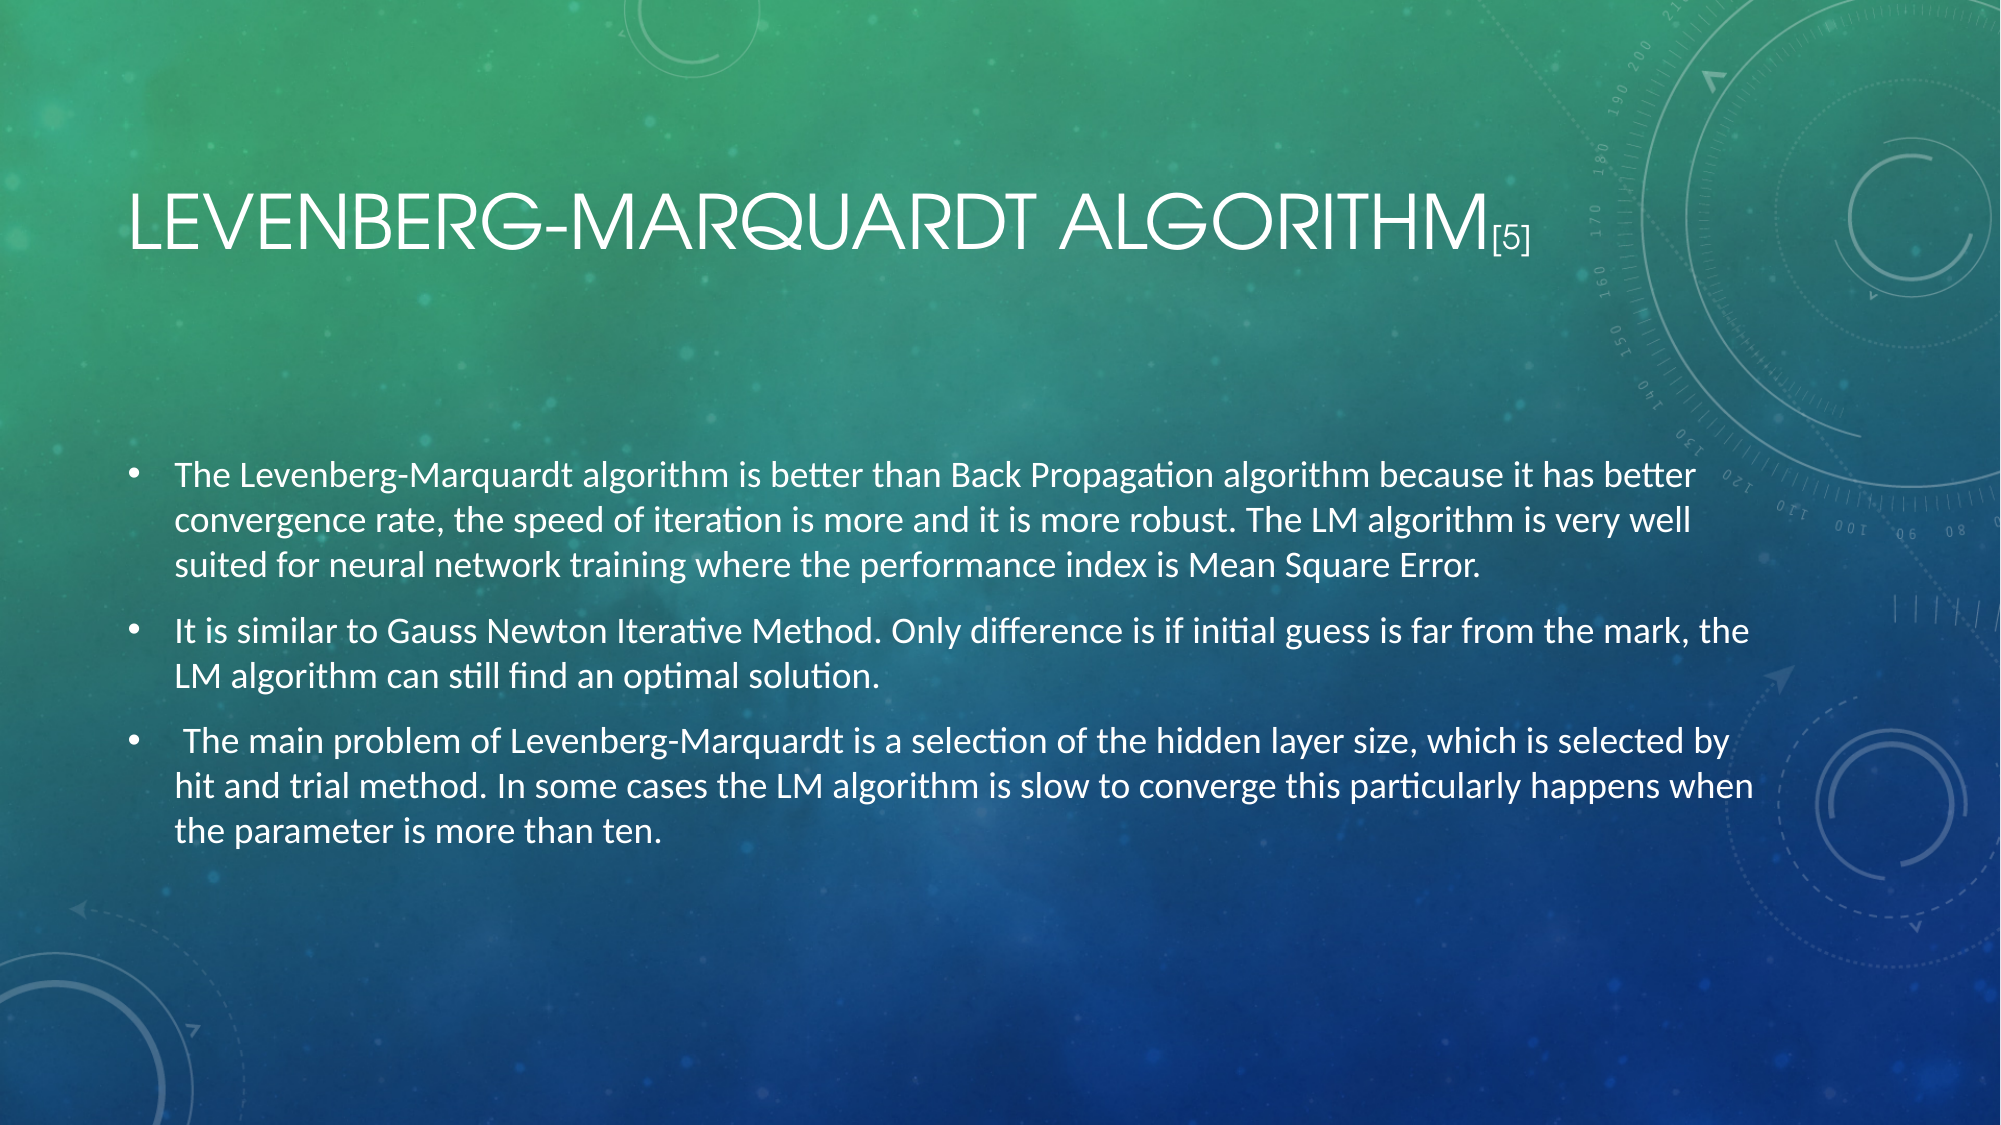

# Levenberg-Marquardt ALGORITHM[5]
The Levenberg-Marquardt algorithm is better than Back Propagation algorithm because it has better convergence rate, the speed of iteration is more and it is more robust. The LM algorithm is very well suited for neural network training where the performance index is Mean Square Error.
It is similar to Gauss Newton Iterative Method. Only difference is if initial guess is far from the mark, the LM algorithm can still find an optimal solution.
 The main problem of Levenberg-Marquardt is a selection of the hidden layer size, which is selected by hit and trial method. In some cases the LM algorithm is slow to converge this particularly happens when the parameter is more than ten.